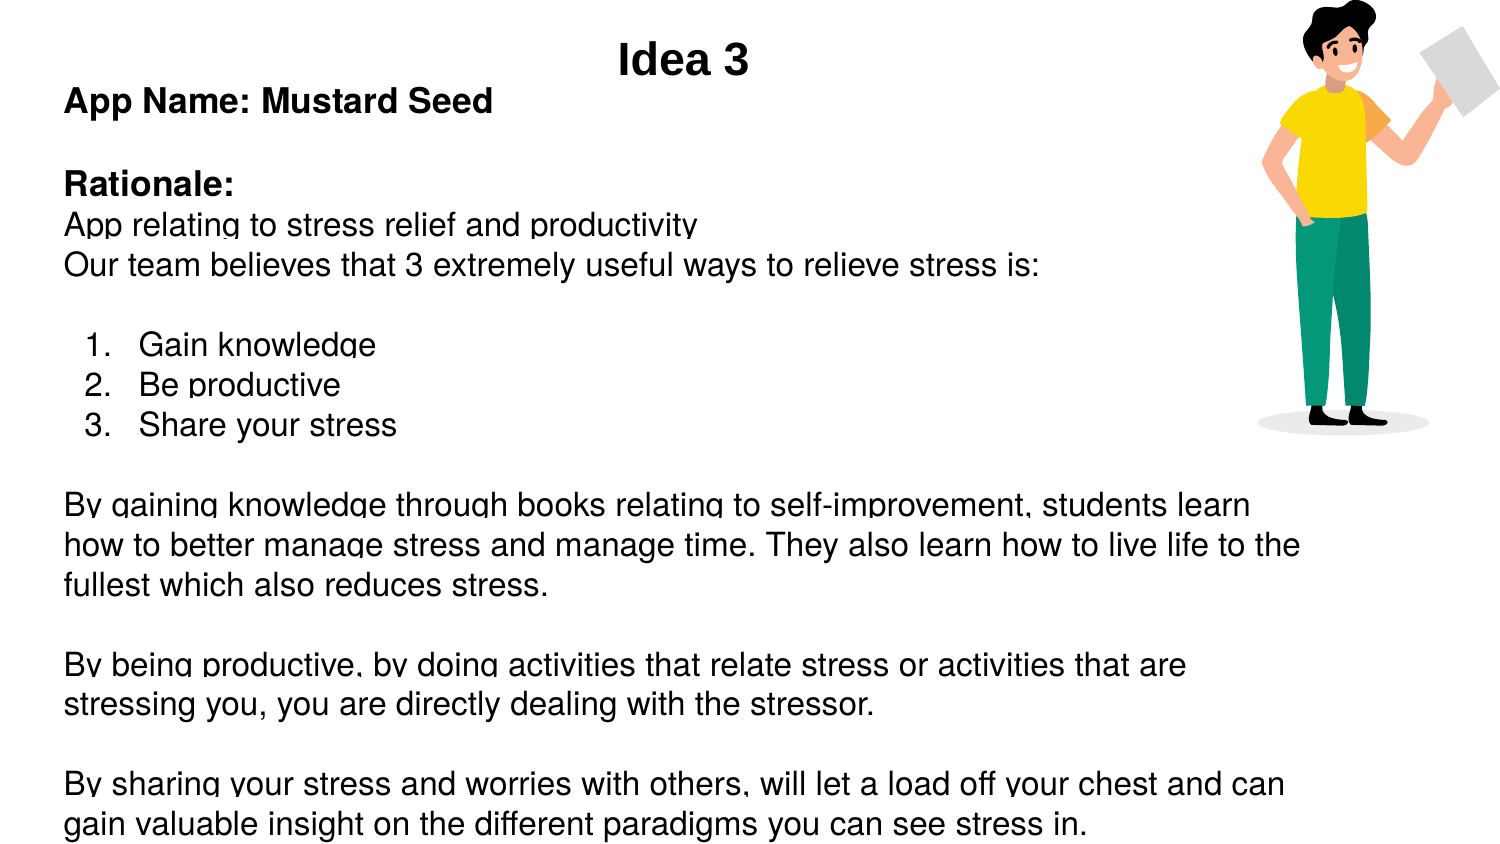

# Idea 3
App Name: Mustard Seed

Rationale:
App relating to stress relief and productivity
Our team believes that 3 extremely useful ways to relieve stress is:

Gain knowledge
Be productive
Share your stress

By gaining knowledge through books relating to self-improvement, students learn how to better manage stress and manage time. They also learn how to live life to the fullest which also reduces stress.

By being productive, by doing activities that relate stress or activities that are stressing you, you are directly dealing with the stressor.

By sharing your stress and worries with others, will let a load off your chest and can gain valuable insight on the different paradigms you can see stress in.